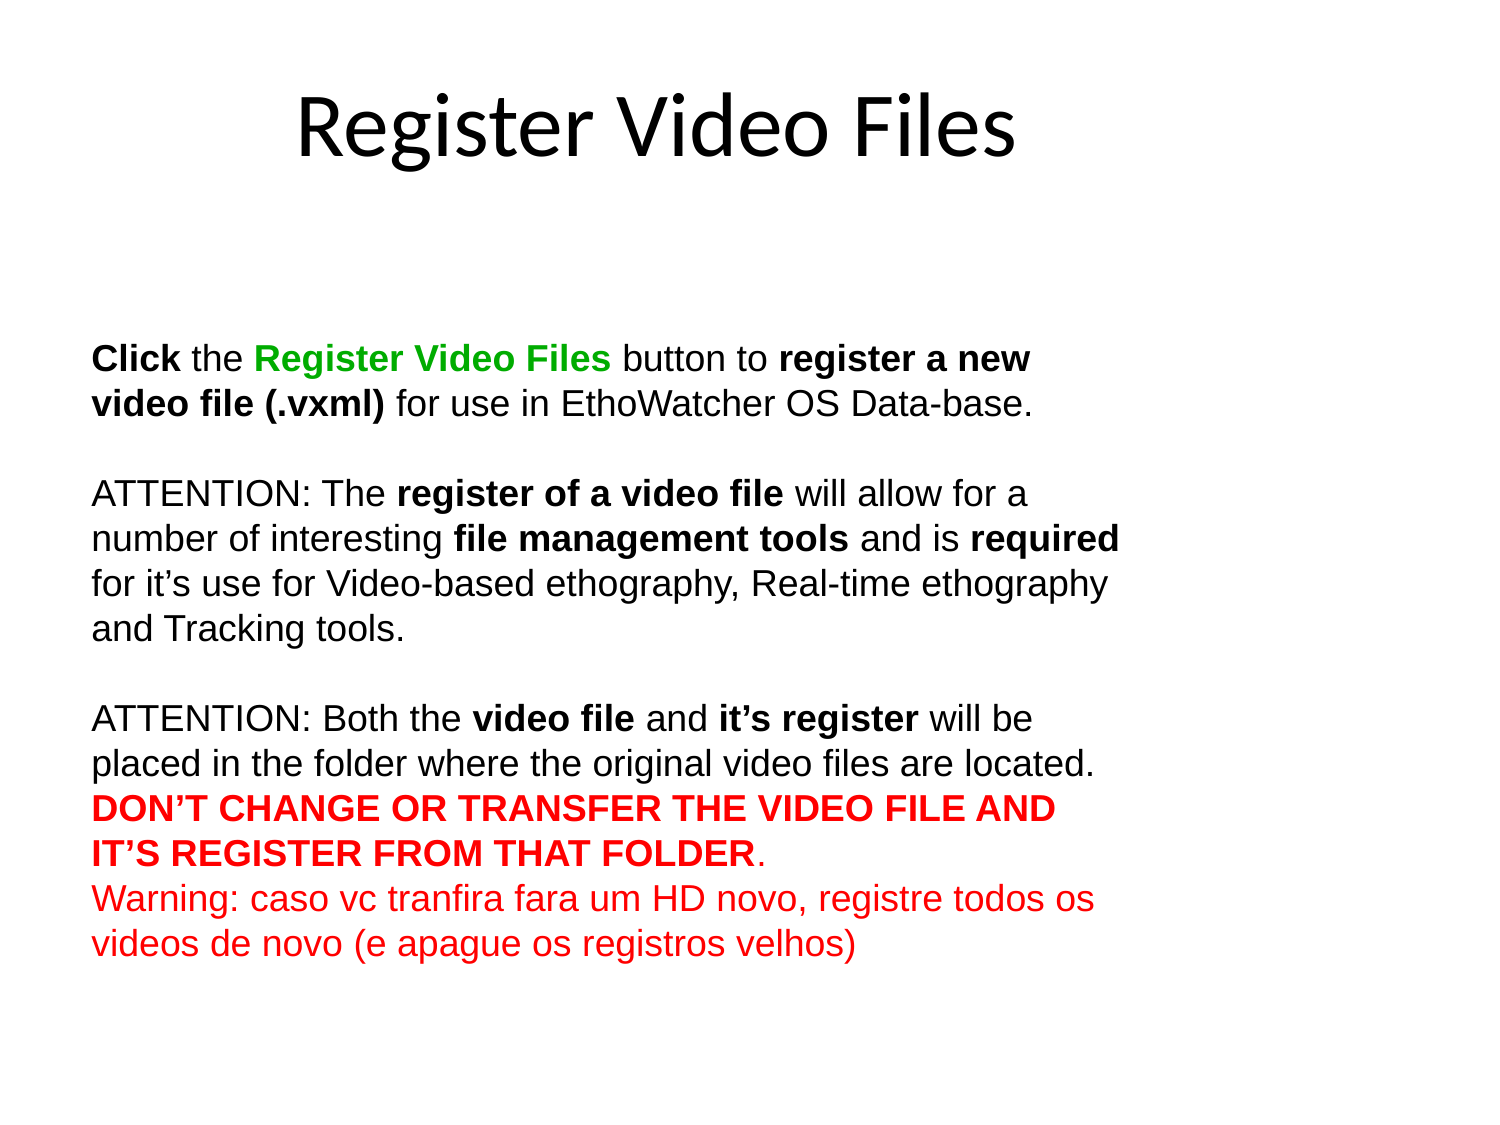

Register Video Files
Click the Register Video Files button to register a new video file (.vxml) for use in EthoWatcher OS Data-base.
ATTENTION: The register of a video file will allow for a number of interesting file management tools and is required for it’s use for Video-based ethography, Real-time ethography and Tracking tools.

ATTENTION: Both the video file and it’s register will be placed in the folder where the original video files are located. DON’T CHANGE OR TRANSFER THE VIDEO FILE AND IT’S REGISTER FROM THAT FOLDER.
Warning: caso vc tranfira fara um HD novo, registre todos os videos de novo (e apague os registros velhos)